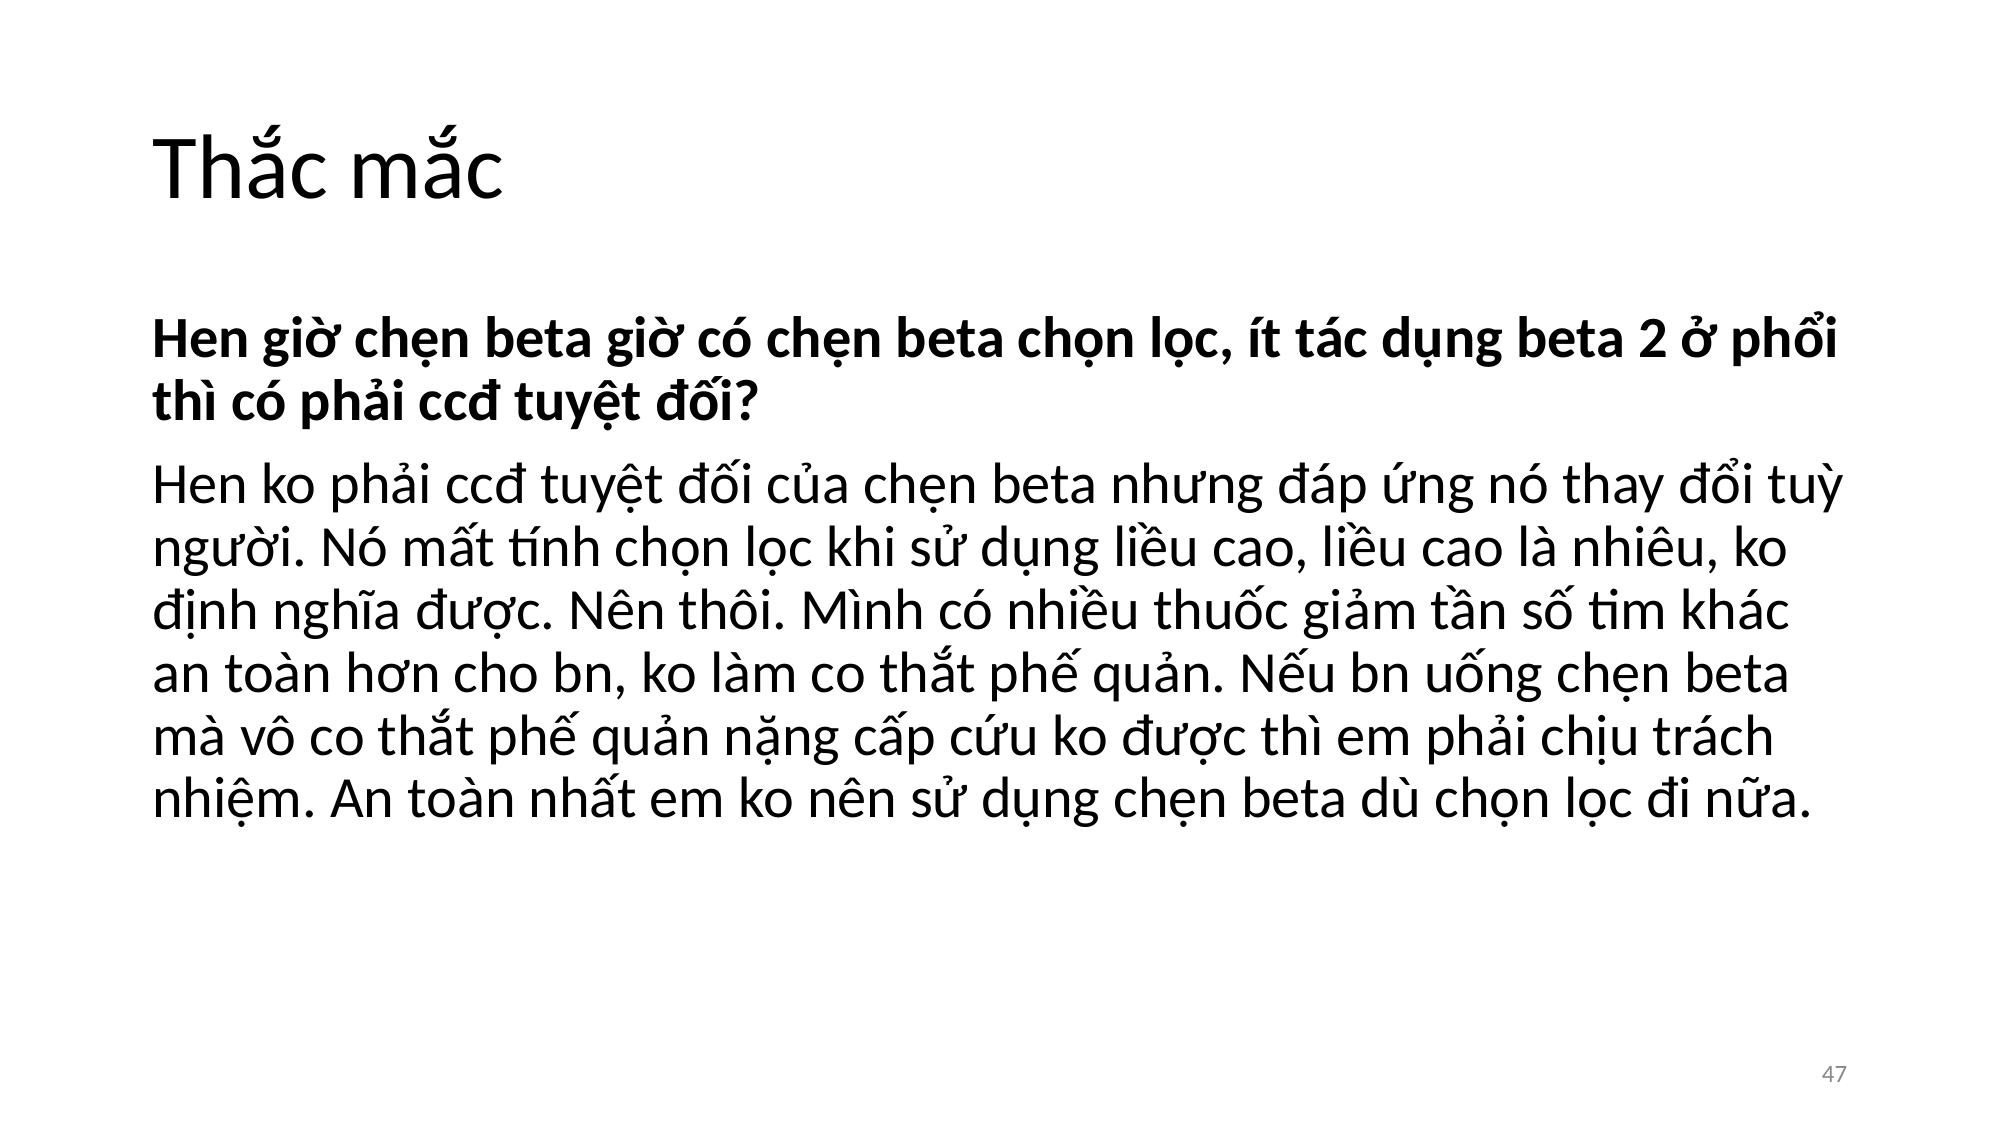

# Thắc mắc
Hen giờ chẹn beta giờ có chẹn beta chọn lọc, ít tác dụng beta 2 ở phổi thì có phải ccđ tuyệt đối?
Hen ko phải ccđ tuyệt đối của chẹn beta nhưng đáp ứng nó thay đổi tuỳ người. Nó mất tính chọn lọc khi sử dụng liều cao, liều cao là nhiêu, ko định nghĩa được. Nên thôi. Mình có nhiều thuốc giảm tần số tim khác an toàn hơn cho bn, ko làm co thắt phế quản. Nếu bn uống chẹn beta mà vô co thắt phế quản nặng cấp cứu ko được thì em phải chịu trách nhiệm. An toàn nhất em ko nên sử dụng chẹn beta dù chọn lọc đi nữa.
47